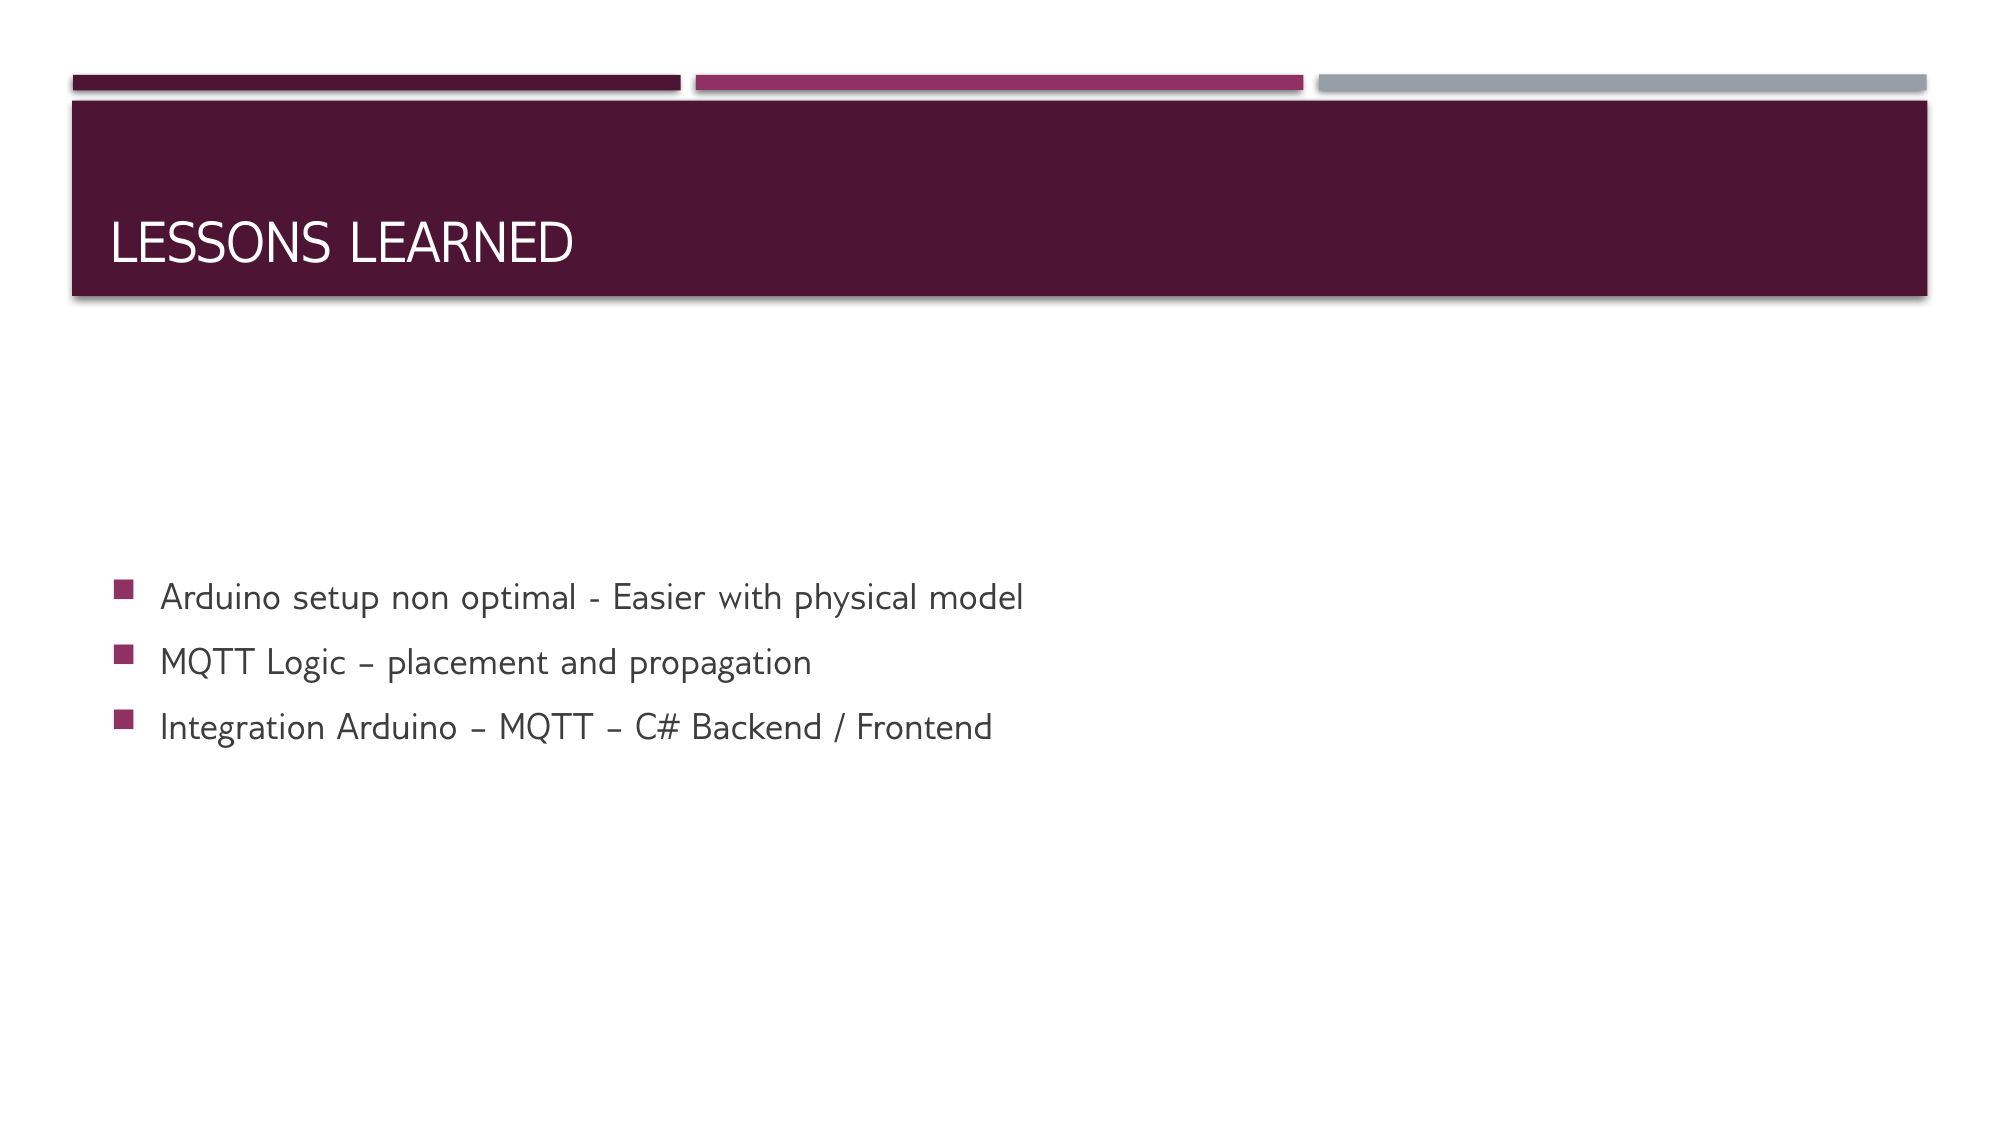

# Lessons Learned
Arduino setup non optimal - Easier with physical model
MQTT Logic – placement and propagation
Integration Arduino – MQTT – C# Backend / Frontend